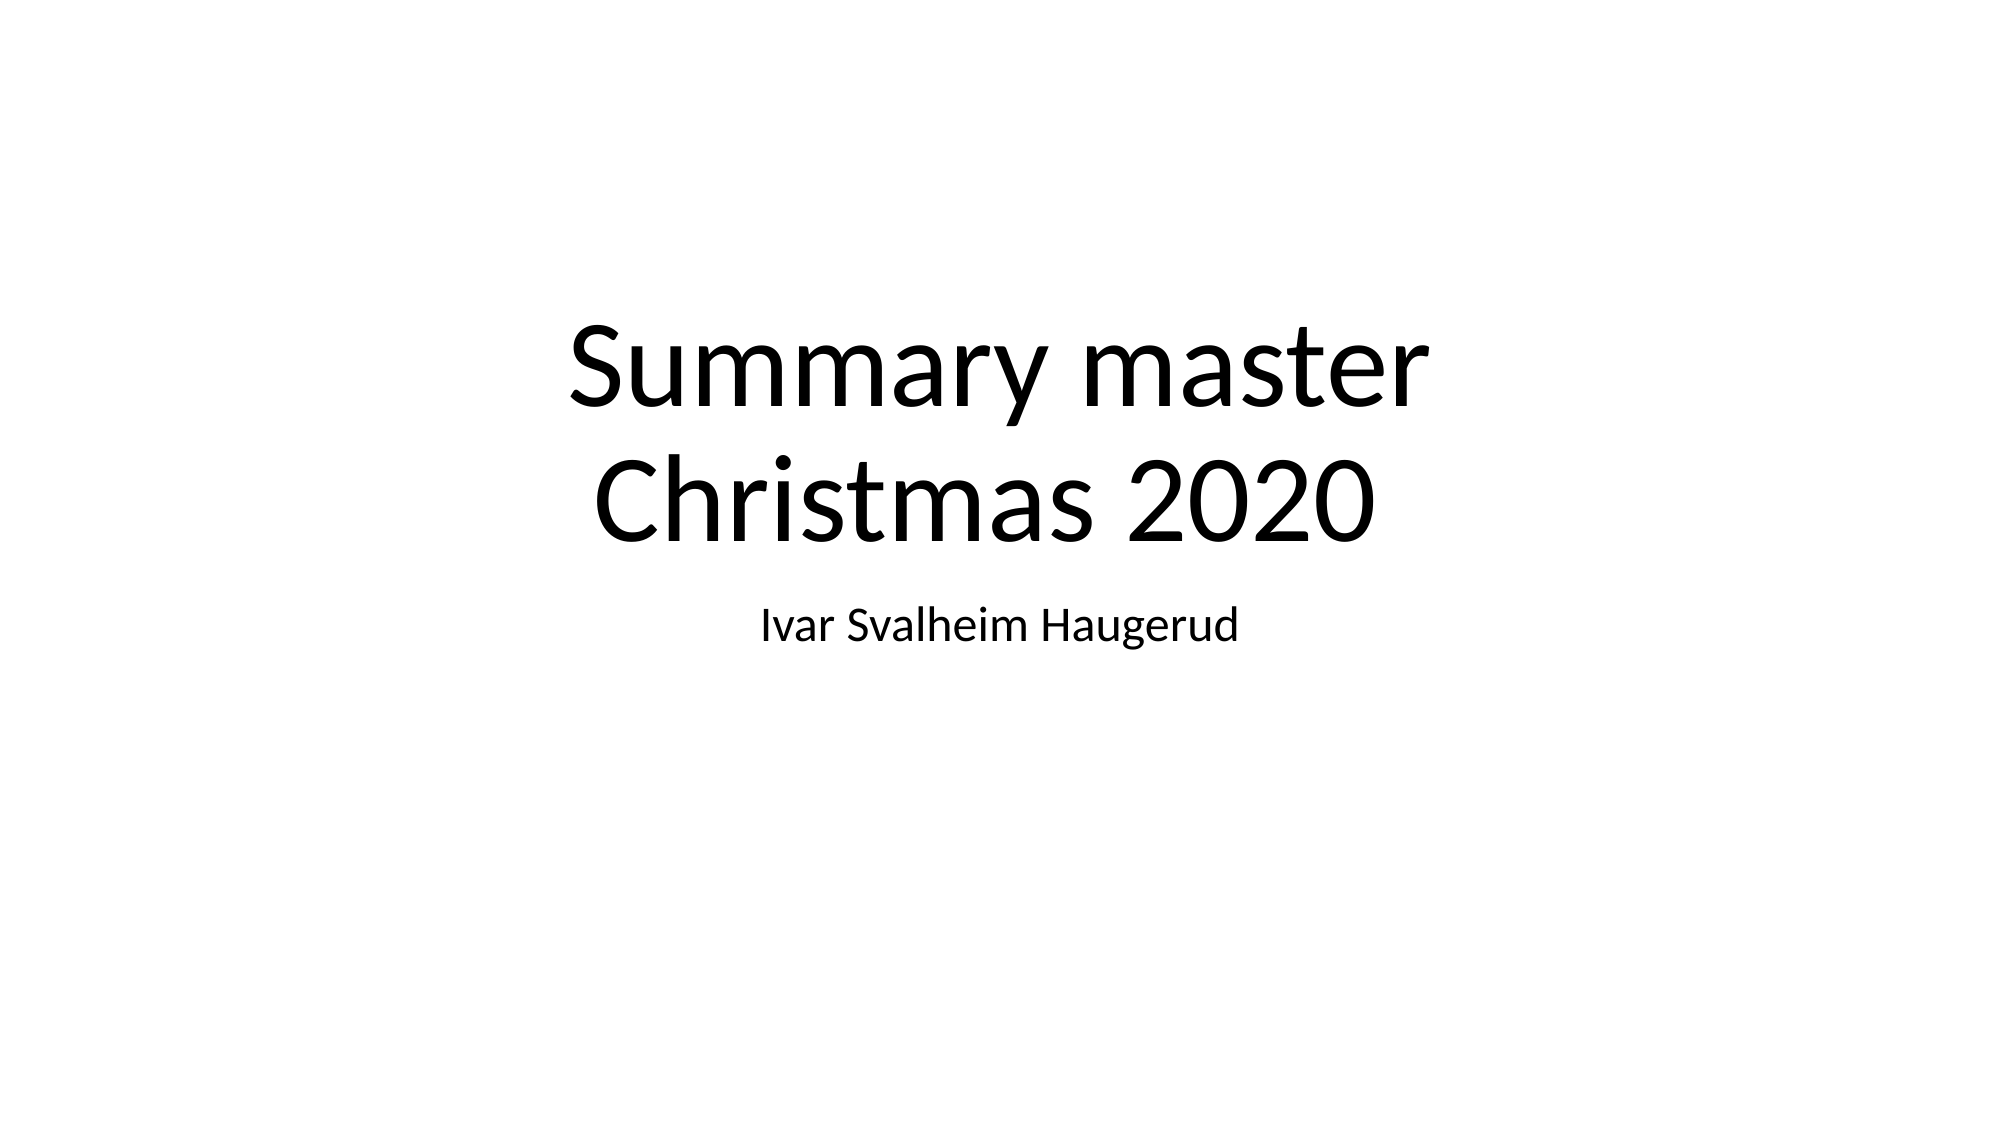

# Summary master Christmas 2020
Ivar Svalheim Haugerud